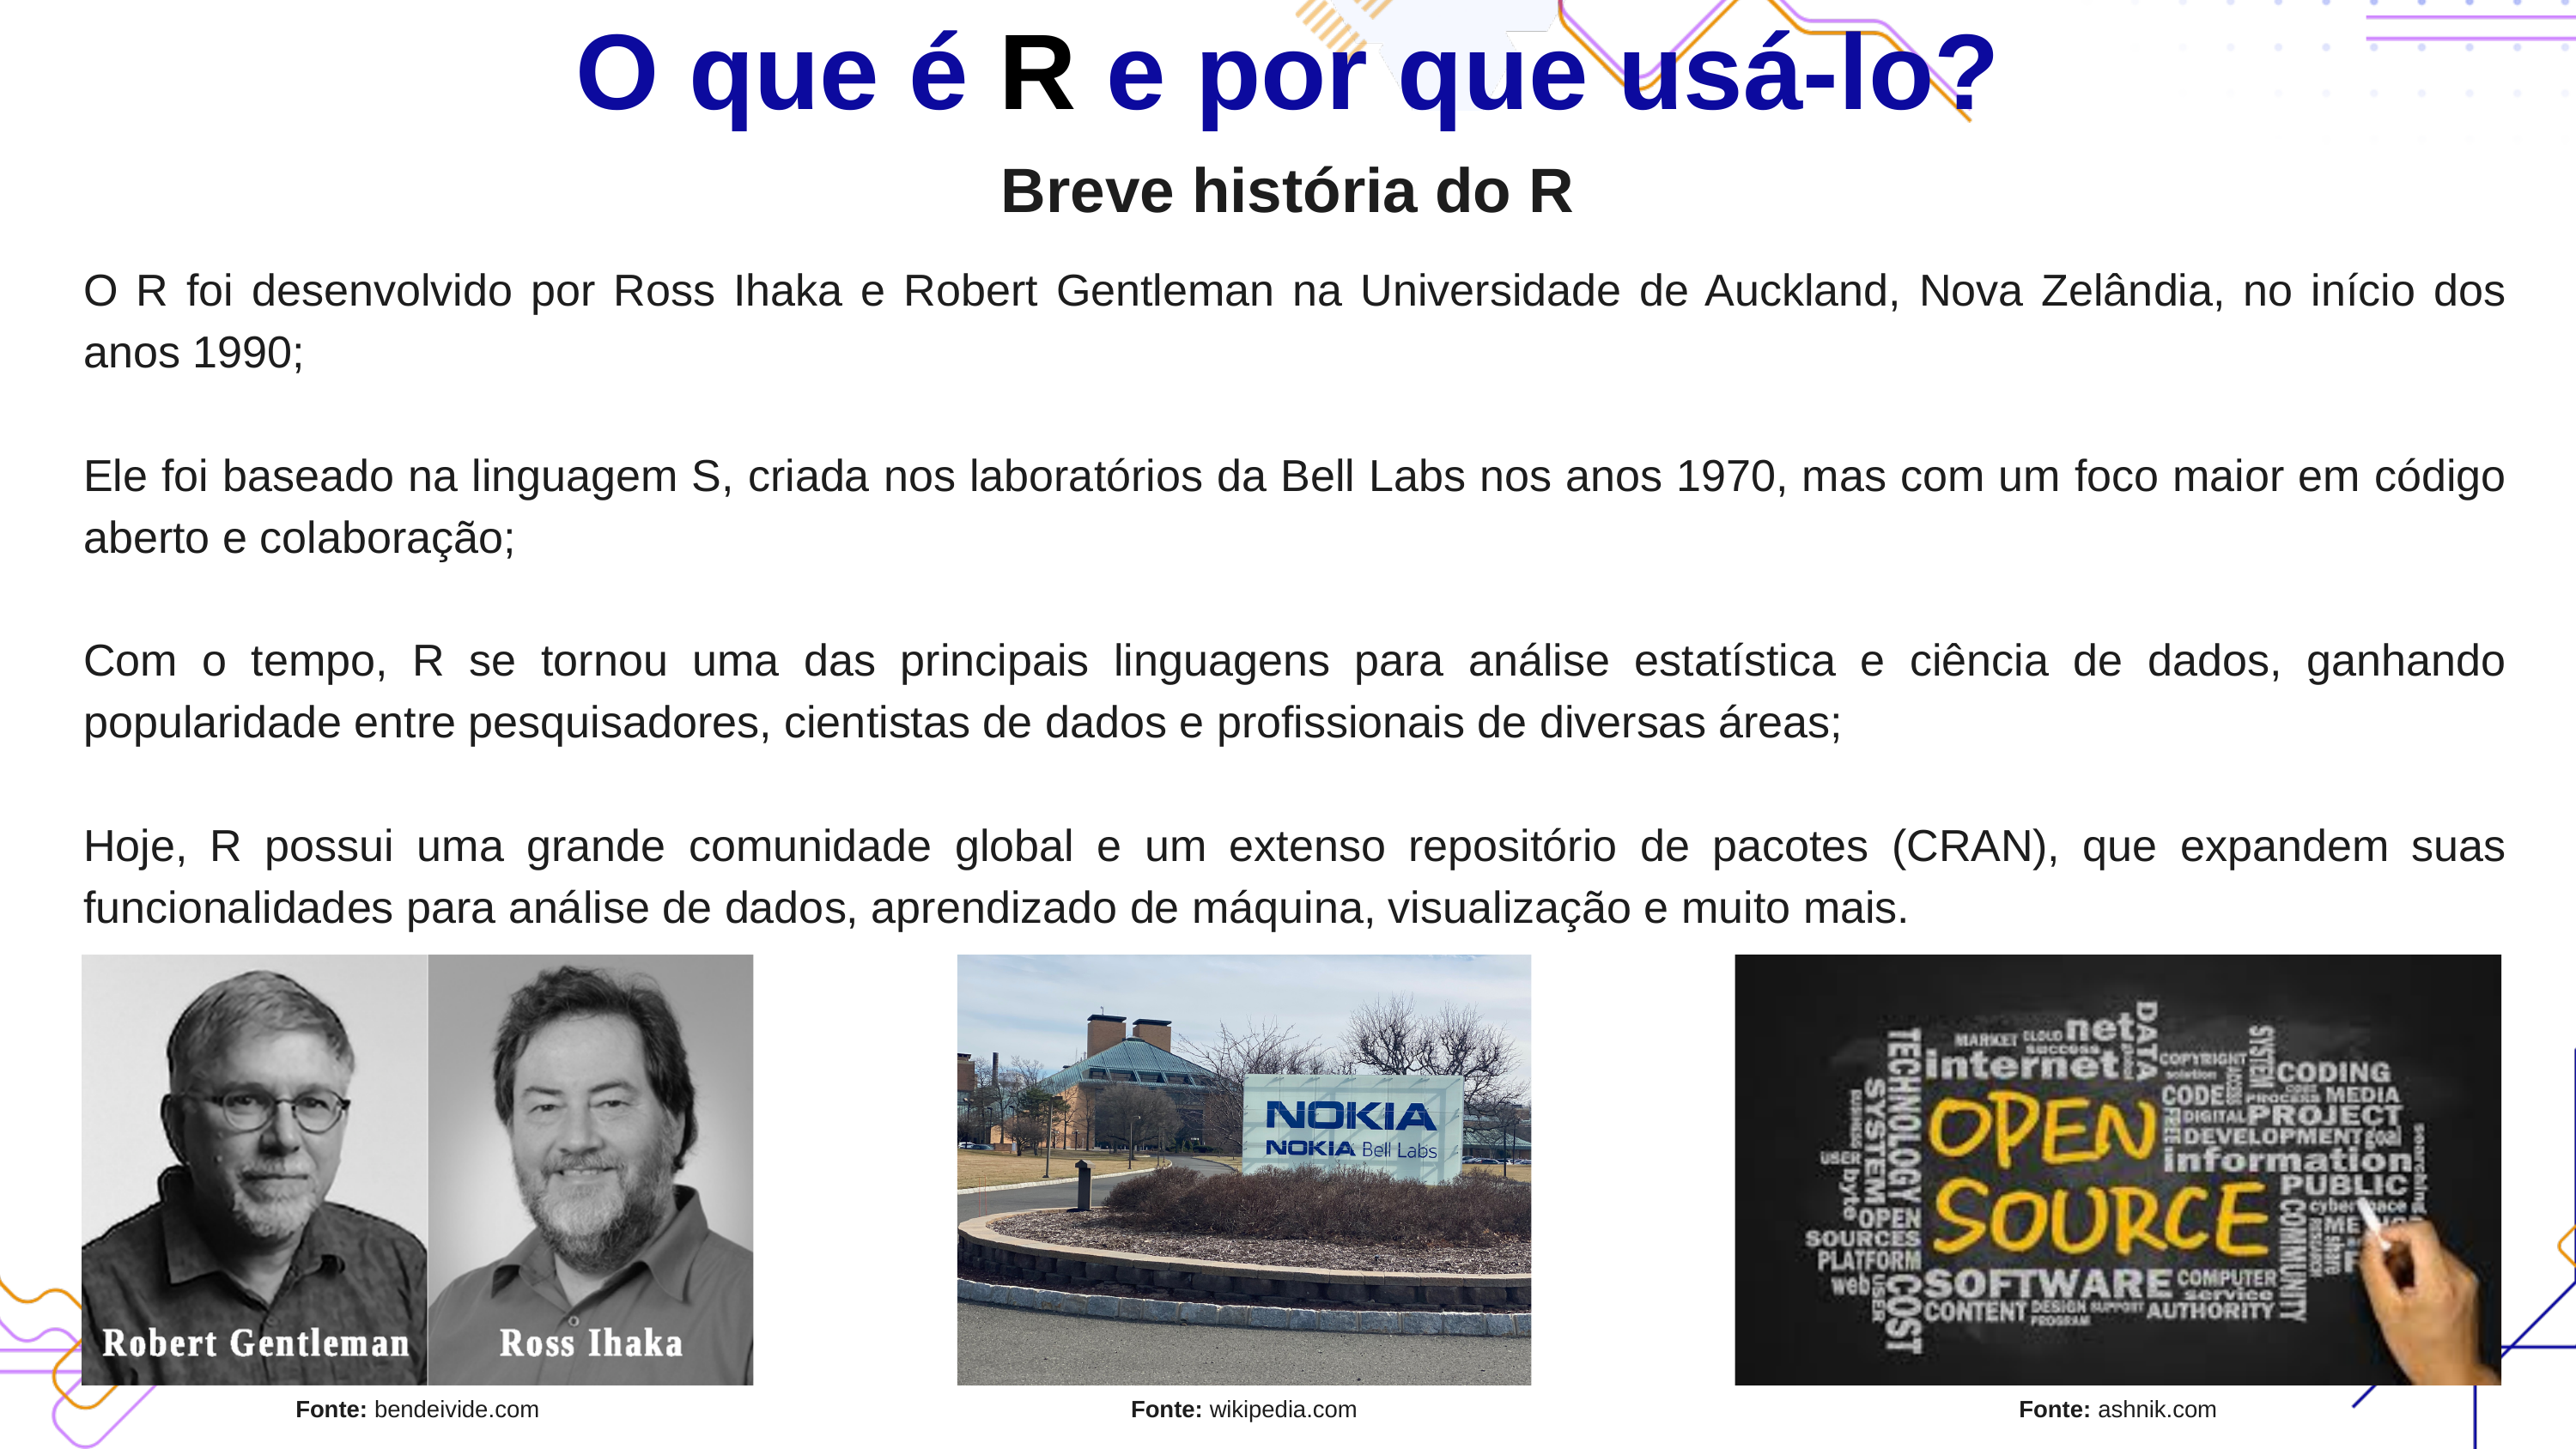

O que é R e por que usá-lo?

Breve história do R
O R foi desenvolvido por Ross Ihaka e Robert Gentleman na Universidade de Auckland, Nova Zelândia, no início dos anos 1990;

Ele foi baseado na linguagem S, criada nos laboratórios da Bell Labs nos anos 1970, mas com um foco maior em código aberto e colaboração;

Com o tempo, R se tornou uma das principais linguagens para análise estatística e ciência de dados, ganhando popularidade entre pesquisadores, cientistas de dados e profissionais de diversas áreas;

Hoje, R possui uma grande comunidade global e um extenso repositório de pacotes (CRAN), que expandem suas funcionalidades para análise de dados, aprendizado de máquina, visualização e muito mais.

Fonte: bendeivide.com
Fonte: wikipedia.com
Fonte: ashnik.com